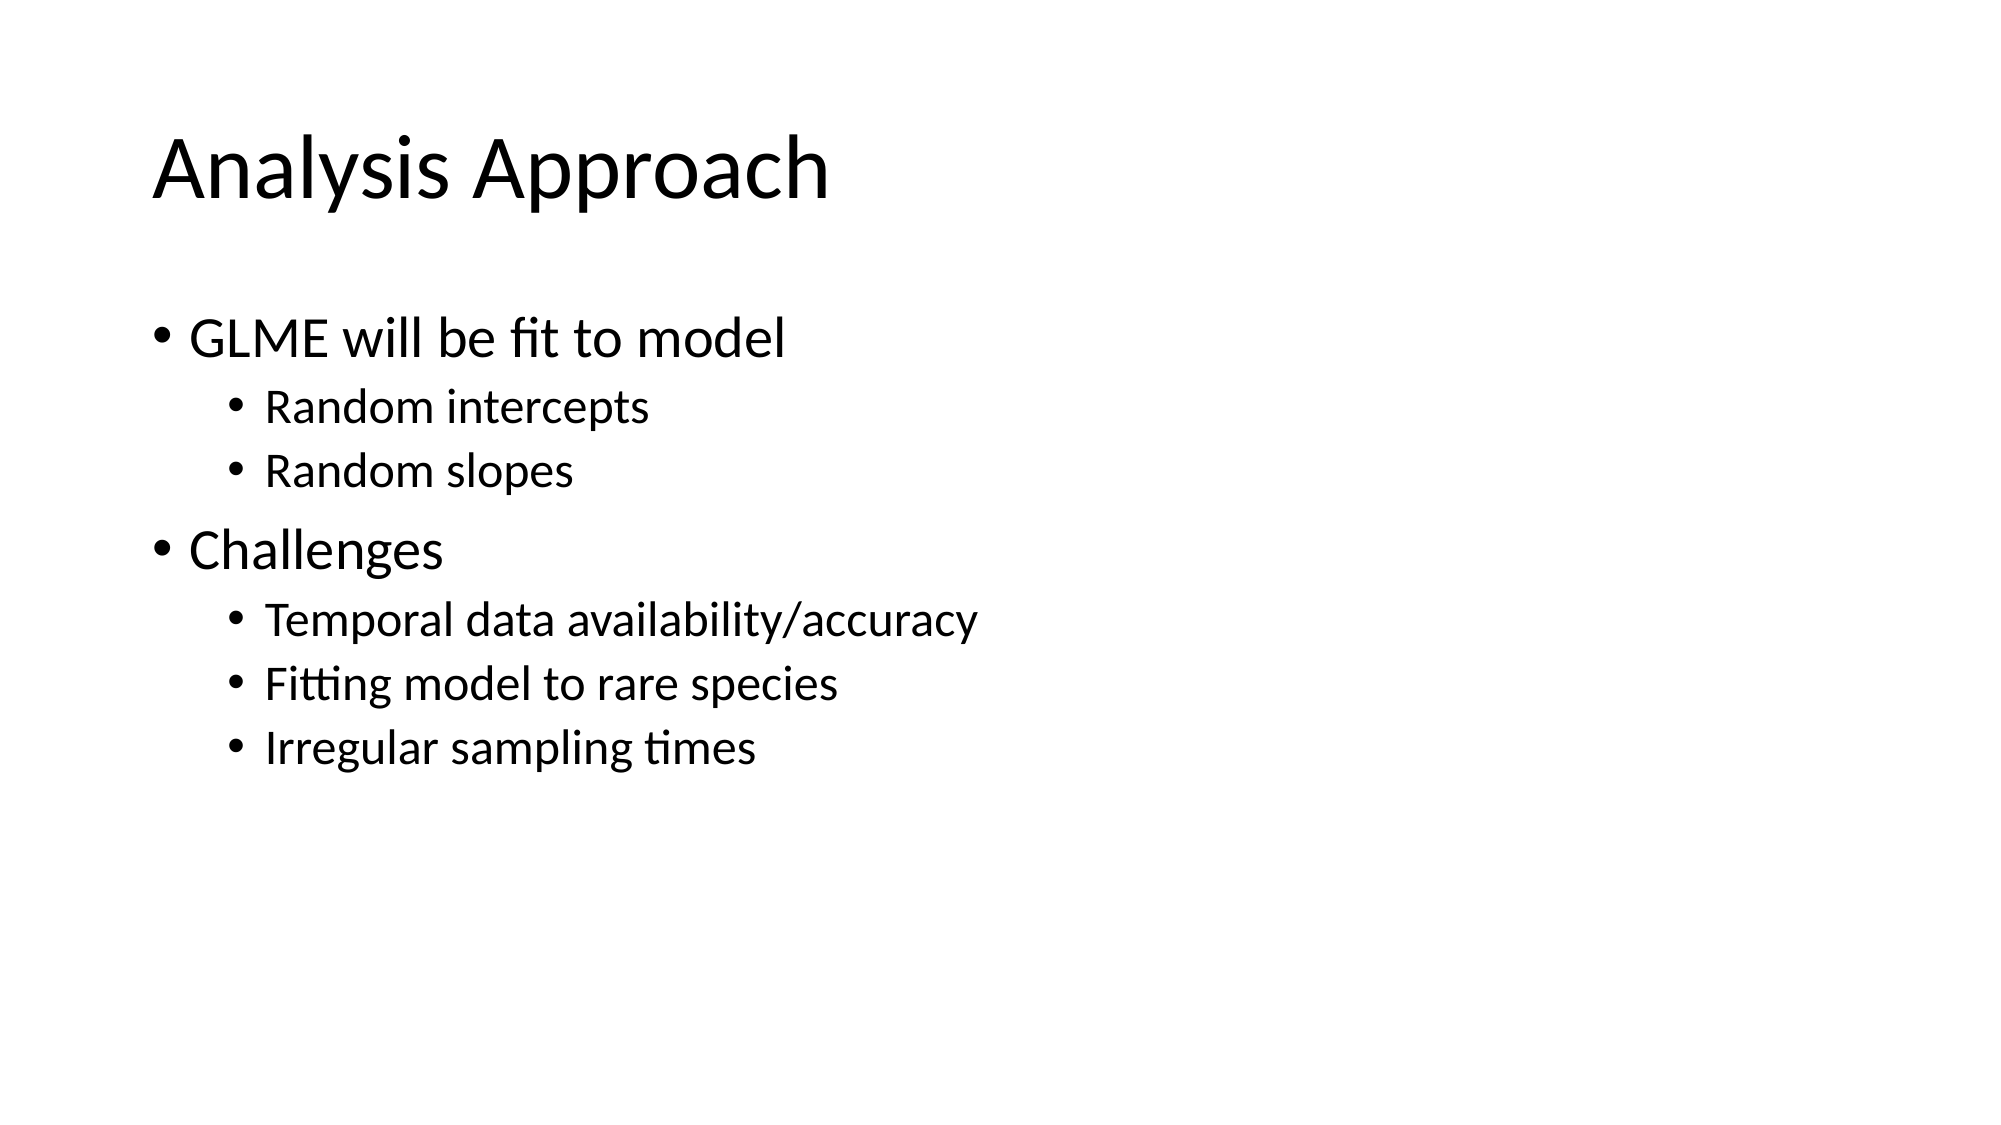

# Analysis Approach
GLME will be fit to model
Random intercepts
Random slopes
Challenges
Temporal data availability/accuracy
Fitting model to rare species
Irregular sampling times